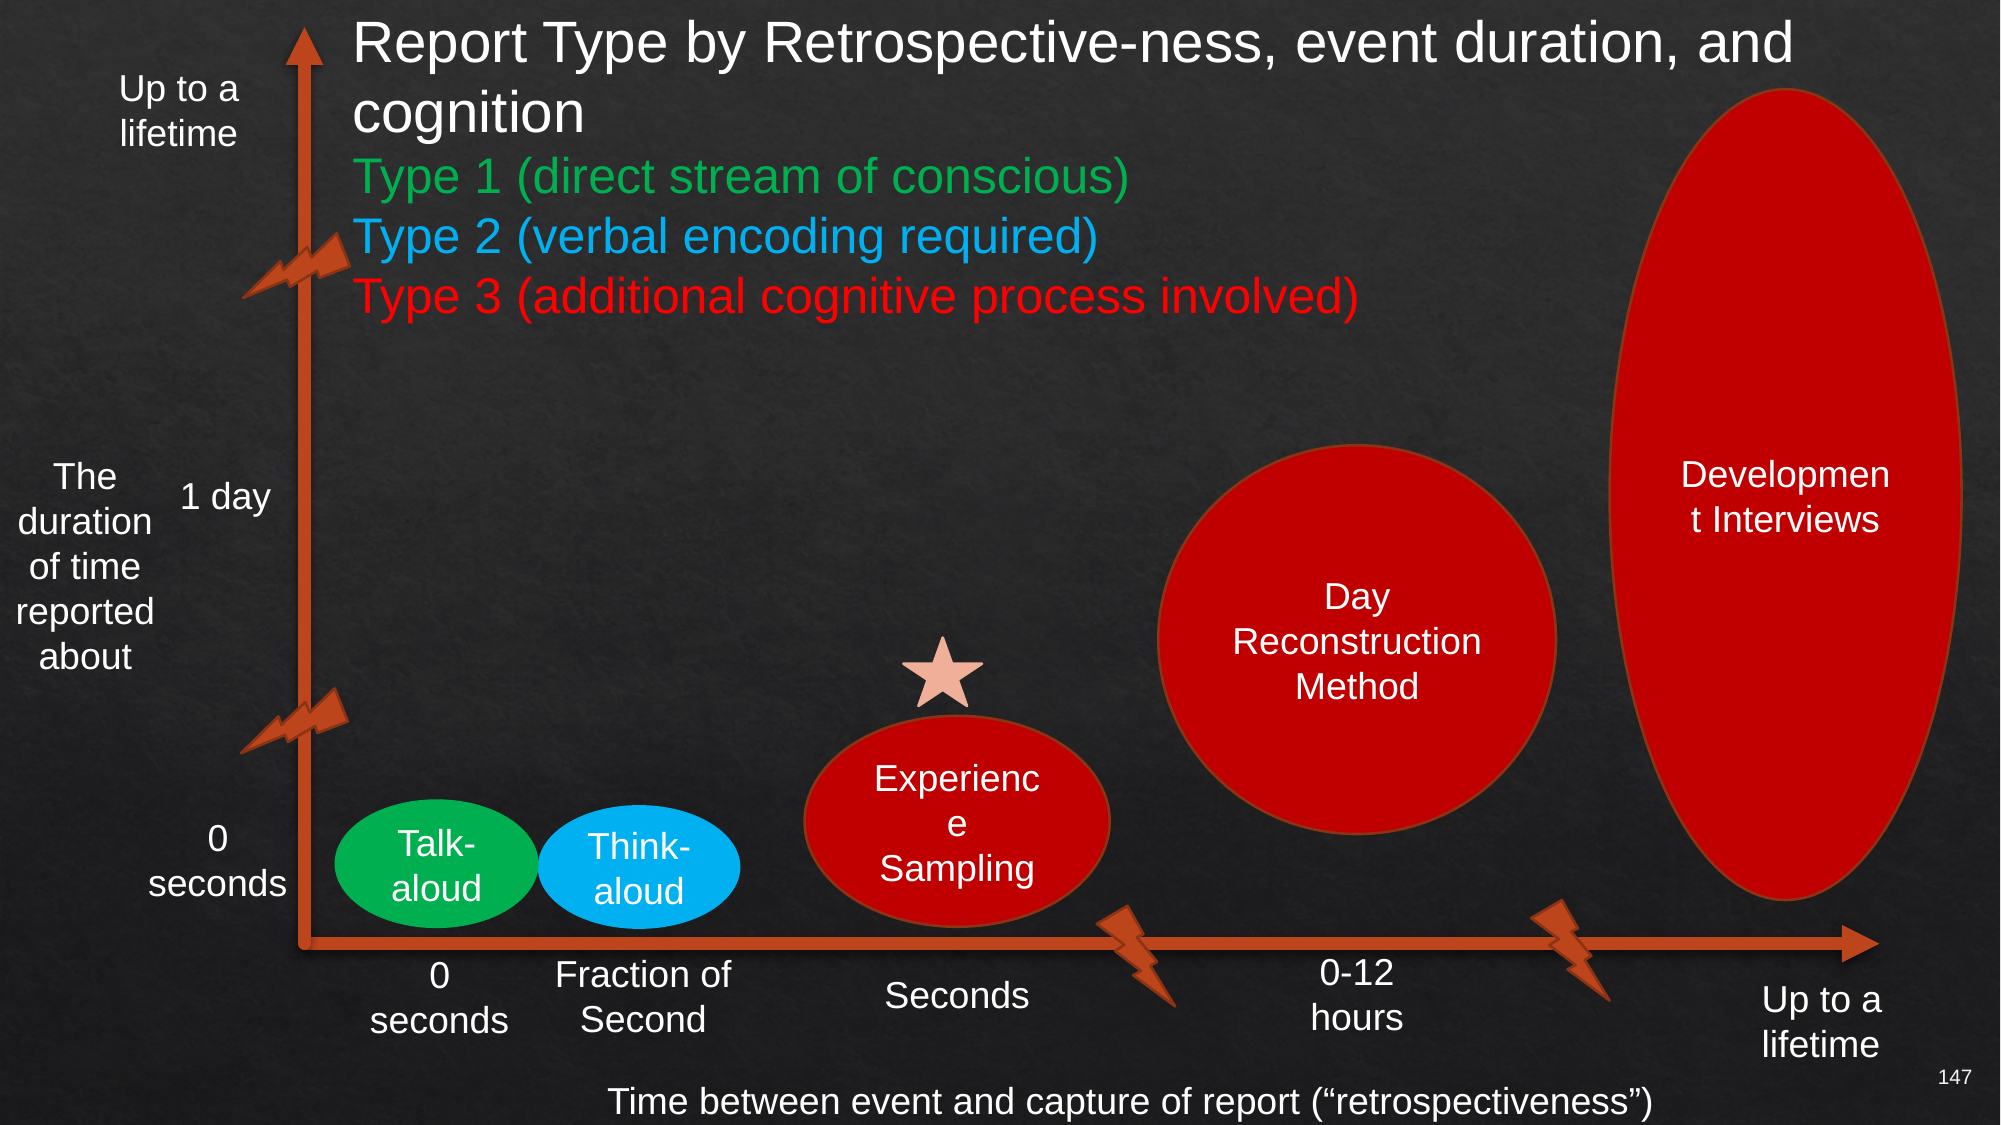

Report Type by Retrospective-ness, event duration, and cognition
Type 1 (direct stream of conscious)
Type 2 (verbal encoding required)
Type 3 (additional cognitive process involved)
Up to a lifetime
Development Interviews

The duration of time reported about
Day Reconstruction Method
1 day

Experience Sampling
Talk-aloud
0 seconds
Think-aloud

0-12 hours
Fraction of Second
0 seconds
Seconds
Up to a lifetime
147
Time between event and capture of report (“retrospectiveness”)